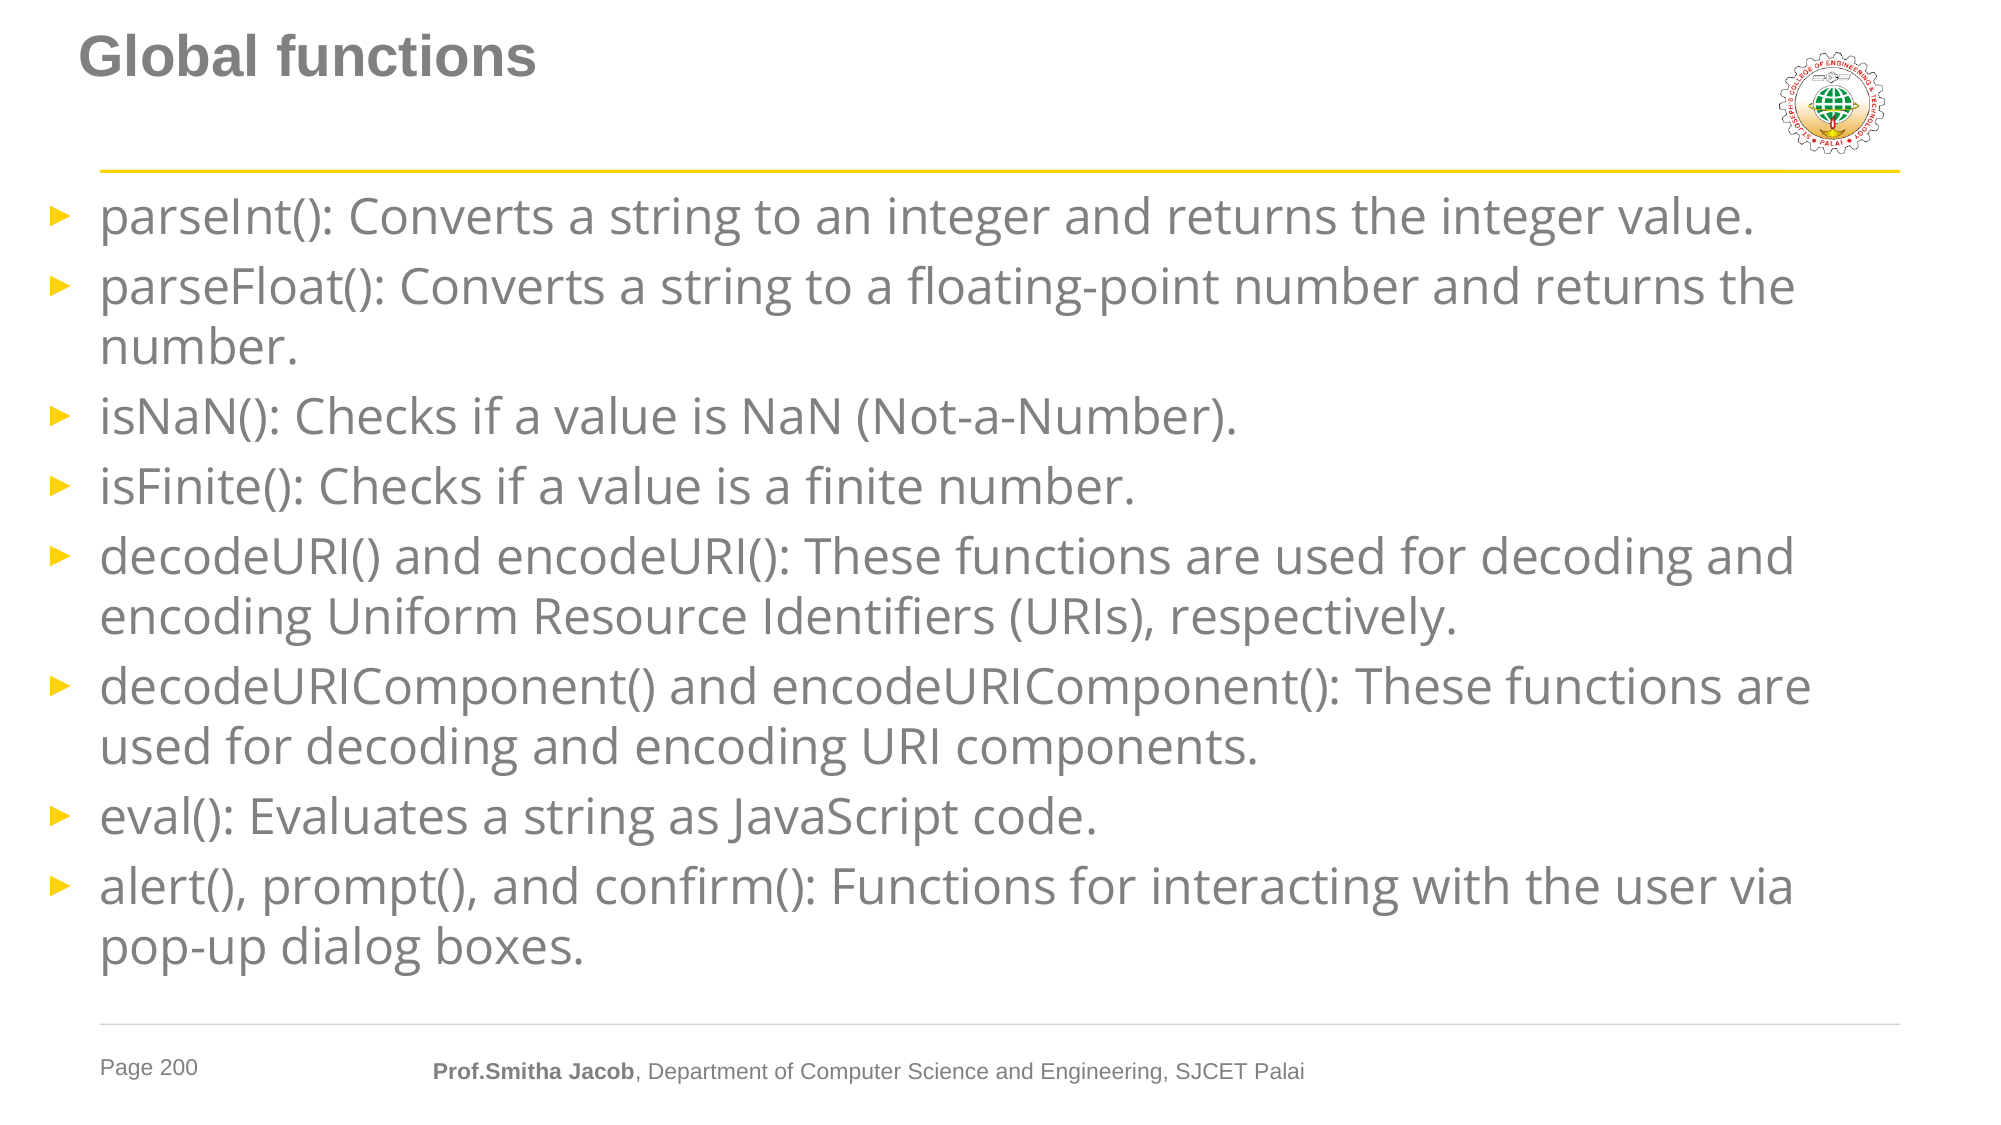

# Global functions
parseInt(): Converts a string to an integer and returns the integer value.
parseFloat(): Converts a string to a floating-point number and returns the number.
isNaN(): Checks if a value is NaN (Not-a-Number).
isFinite(): Checks if a value is a finite number.
decodeURI() and encodeURI(): These functions are used for decoding and encoding Uniform Resource Identifiers (URIs), respectively.
decodeURIComponent() and encodeURIComponent(): These functions are used for decoding and encoding URI components.
eval(): Evaluates a string as JavaScript code.
alert(), prompt(), and confirm(): Functions for interacting with the user via pop-up dialog boxes.